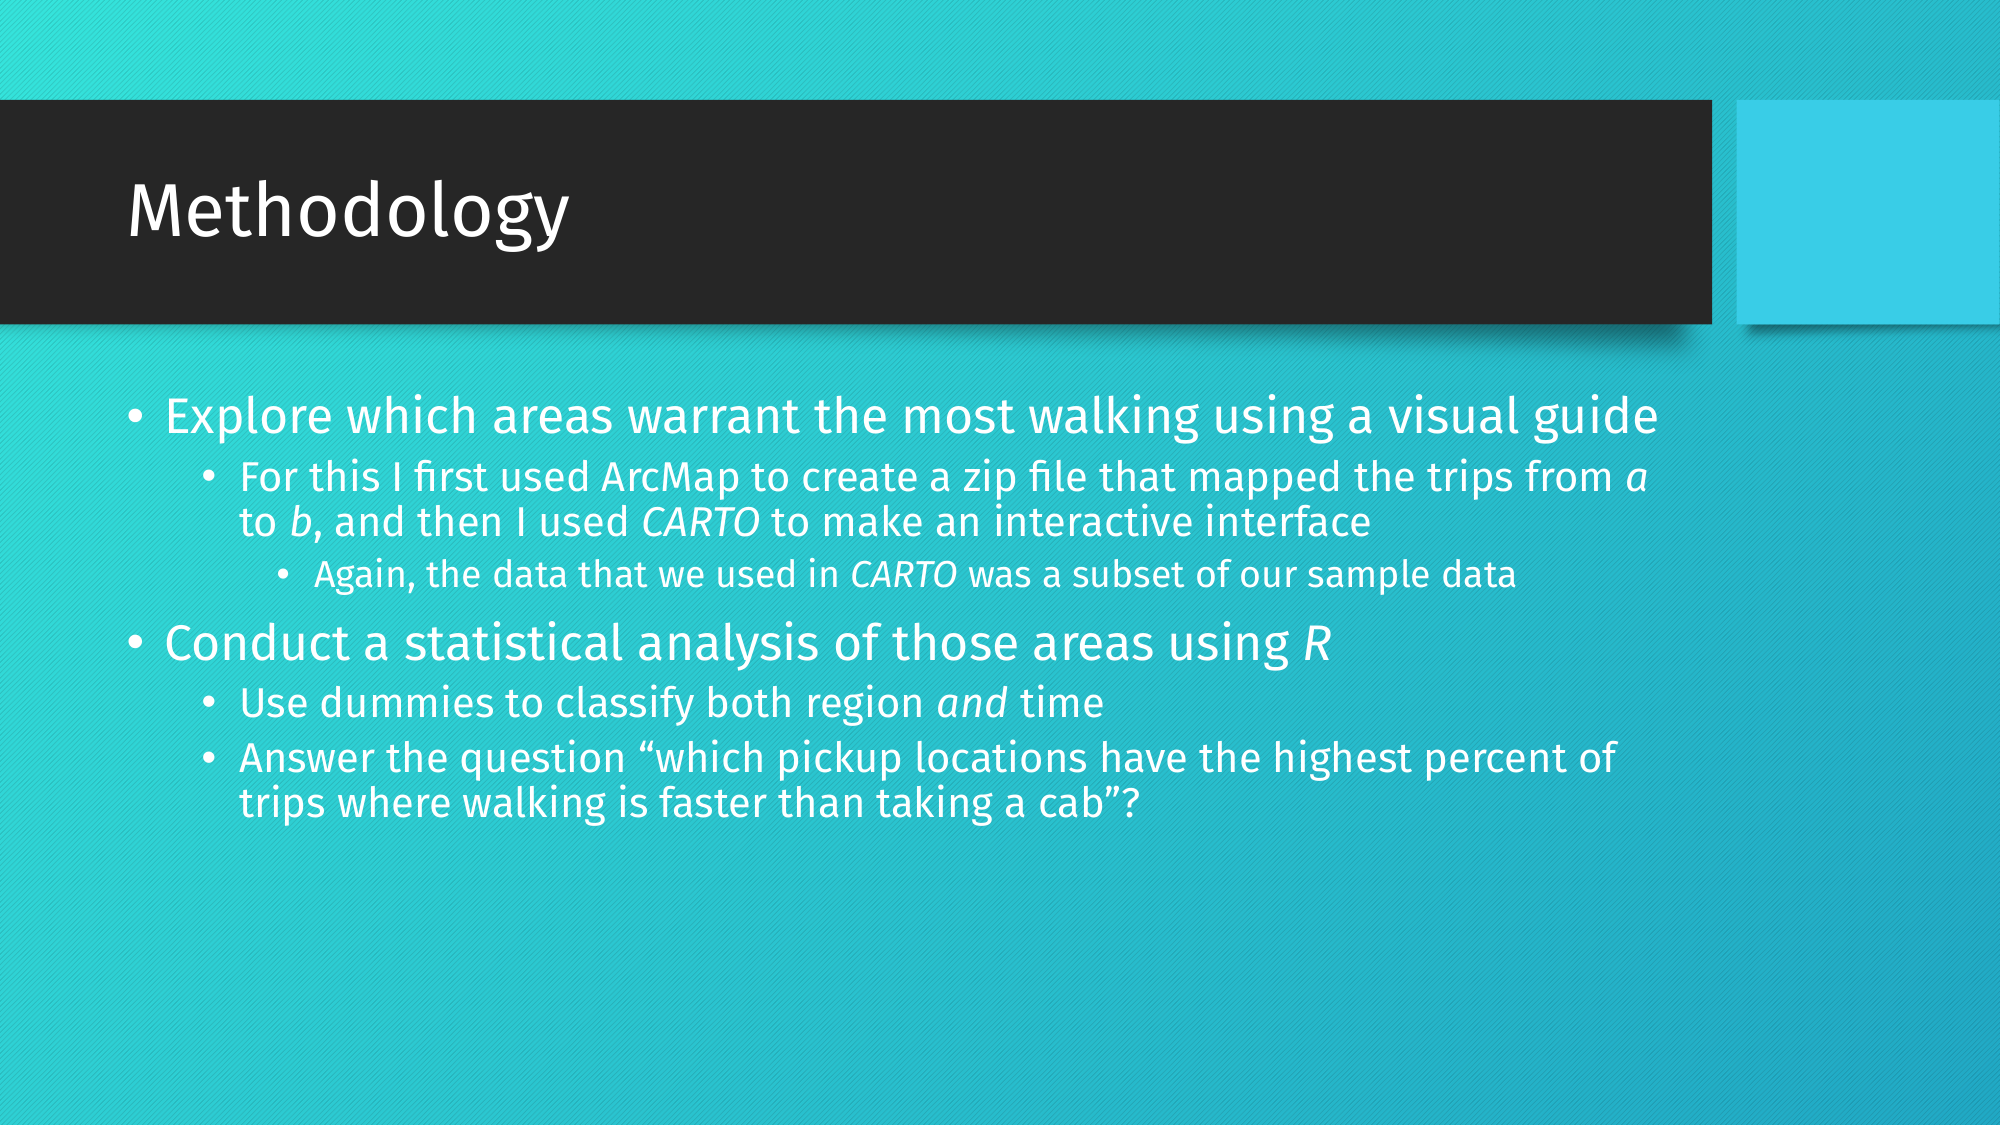

# Methodology
Explore which areas warrant the most walking using a visual guide
For this I first used ArcMap to create a zip file that mapped the trips from a to b, and then I used CARTO to make an interactive interface
Again, the data that we used in CARTO was a subset of our sample data
Conduct a statistical analysis of those areas using R
Use dummies to classify both region and time
Answer the question “which pickup locations have the highest percent of trips where walking is faster than taking a cab”?